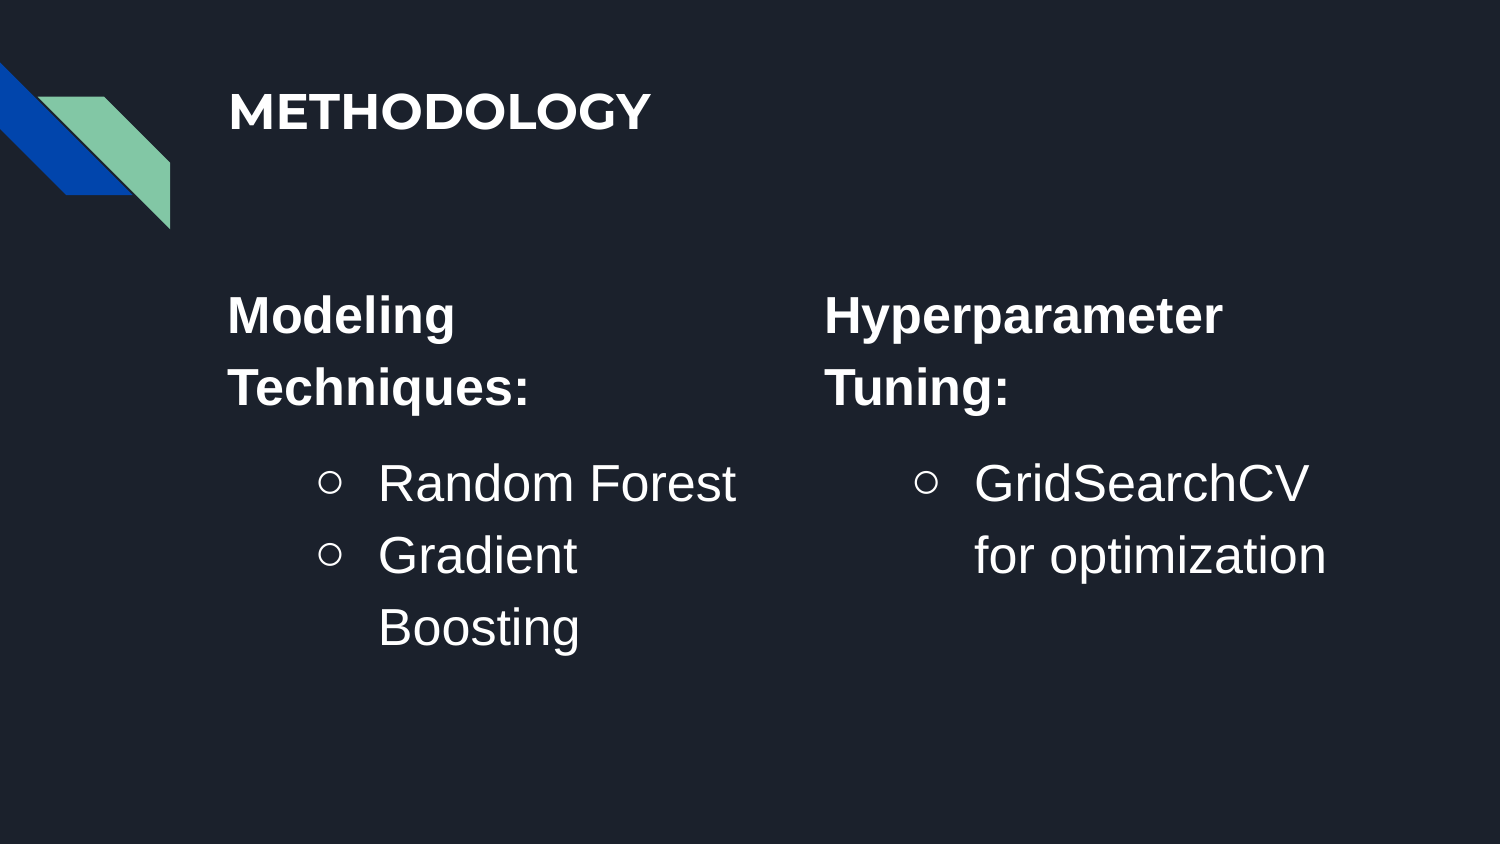

# METHODOLOGY
Modeling Techniques:
Random Forest
Gradient Boosting
Hyperparameter Tuning:
GridSearchCV for optimization